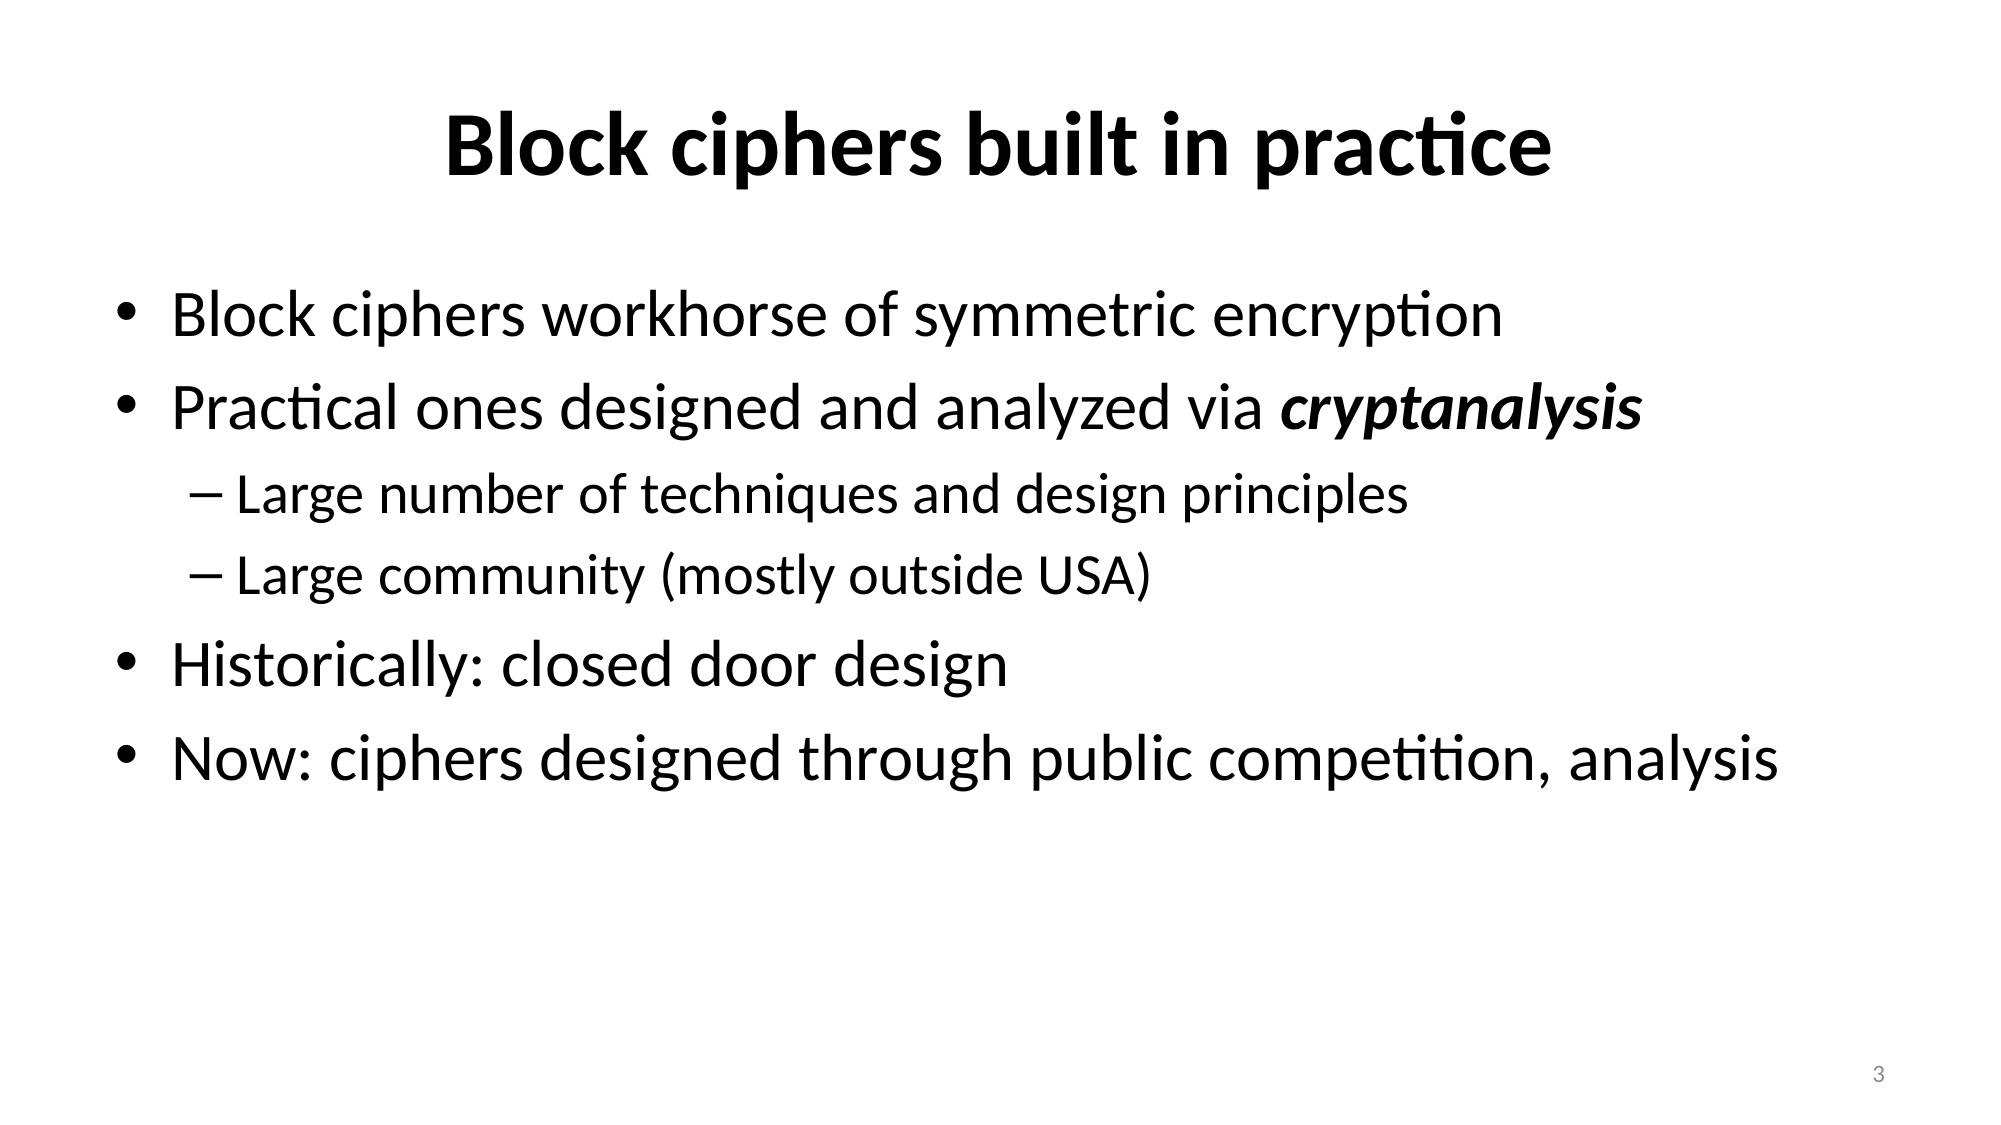

# Block ciphers built in practice
Block ciphers workhorse of symmetric encryption
Practical ones designed and analyzed via cryptanalysis
Large number of techniques and design principles
Large community (mostly outside USA)
Historically: closed door design
Now: ciphers designed through public competition, analysis
3